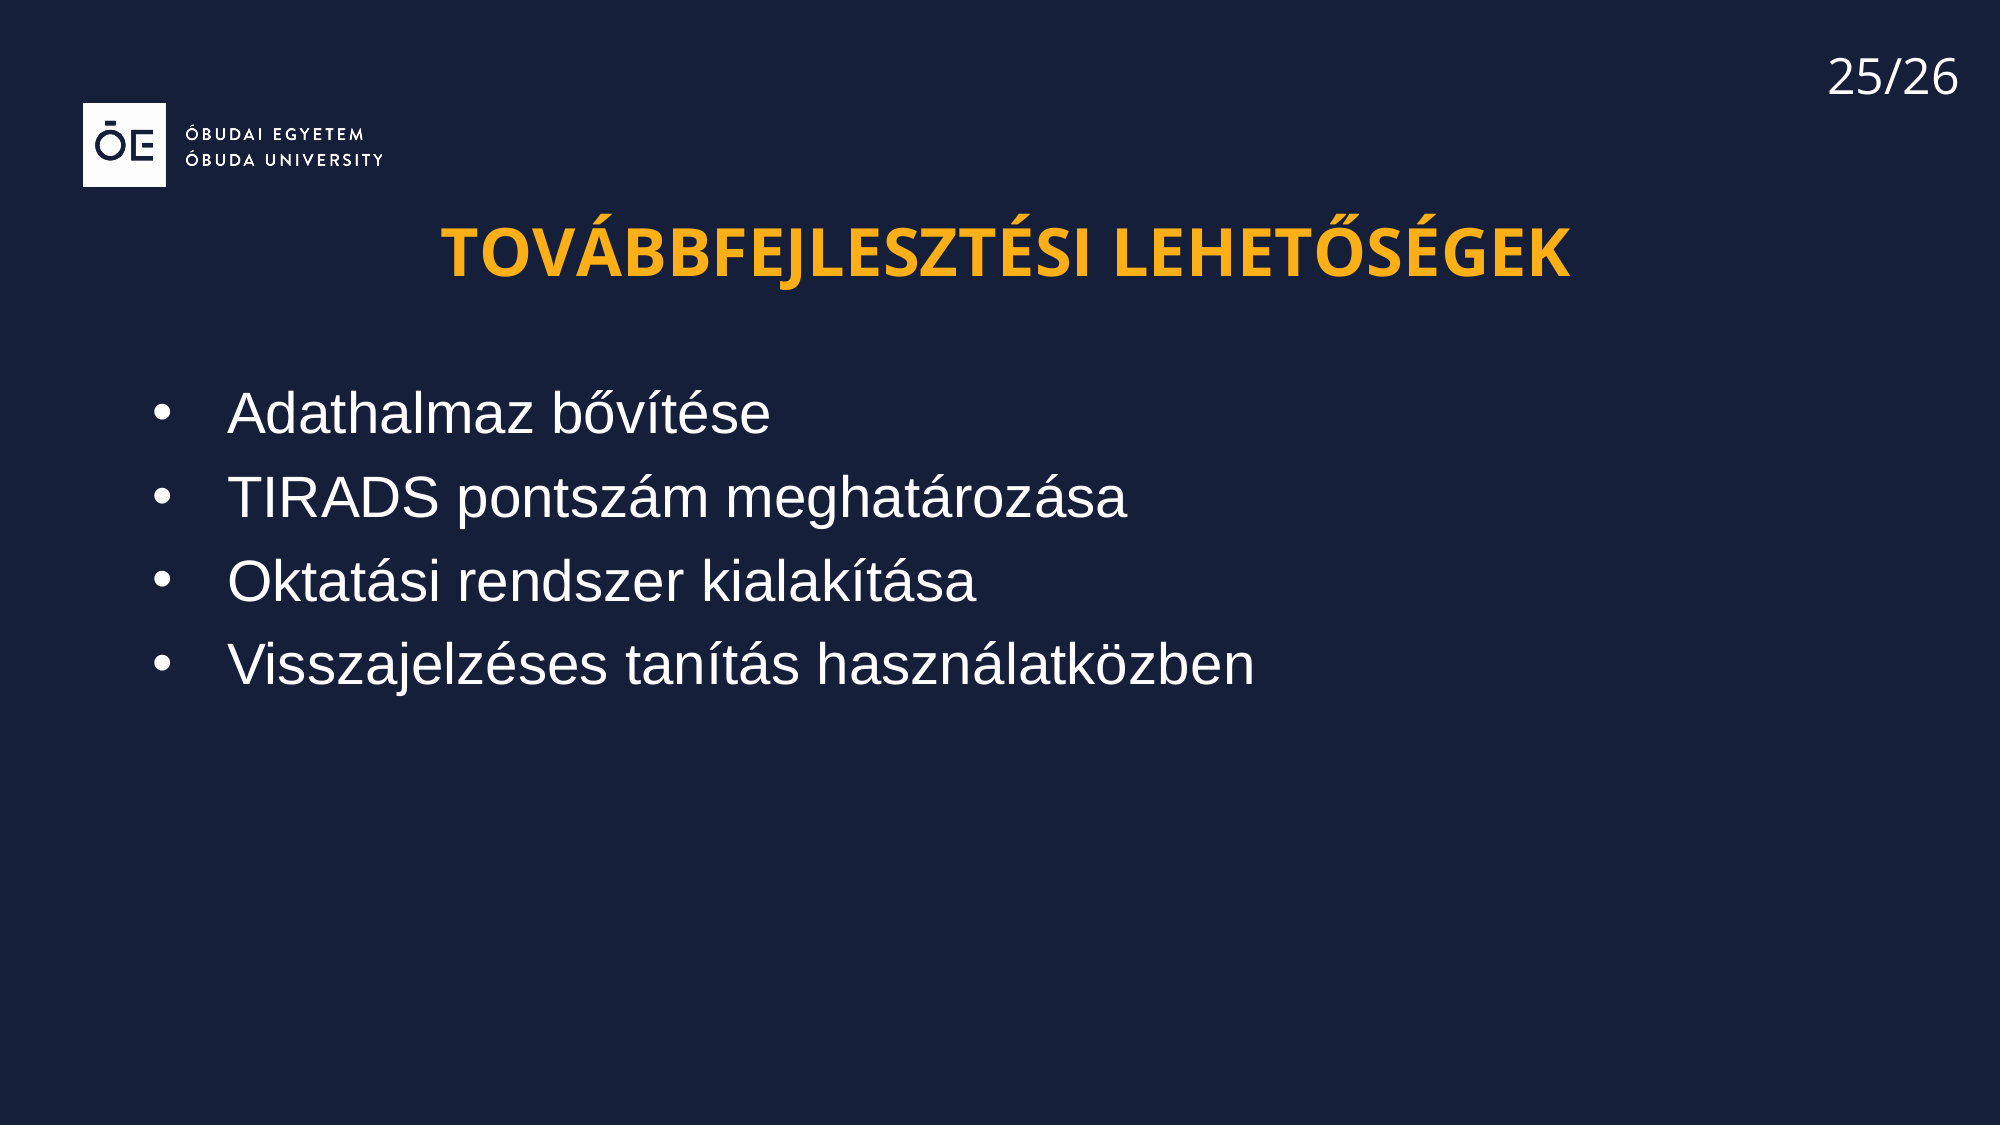

25/26
# TOVÁBBFEJLESZTÉSI LEHETŐSÉGEK
Adathalmaz bővítése
TIRADS pontszám meghatározása
Oktatási rendszer kialakítása
Visszajelzéses tanítás használatközben